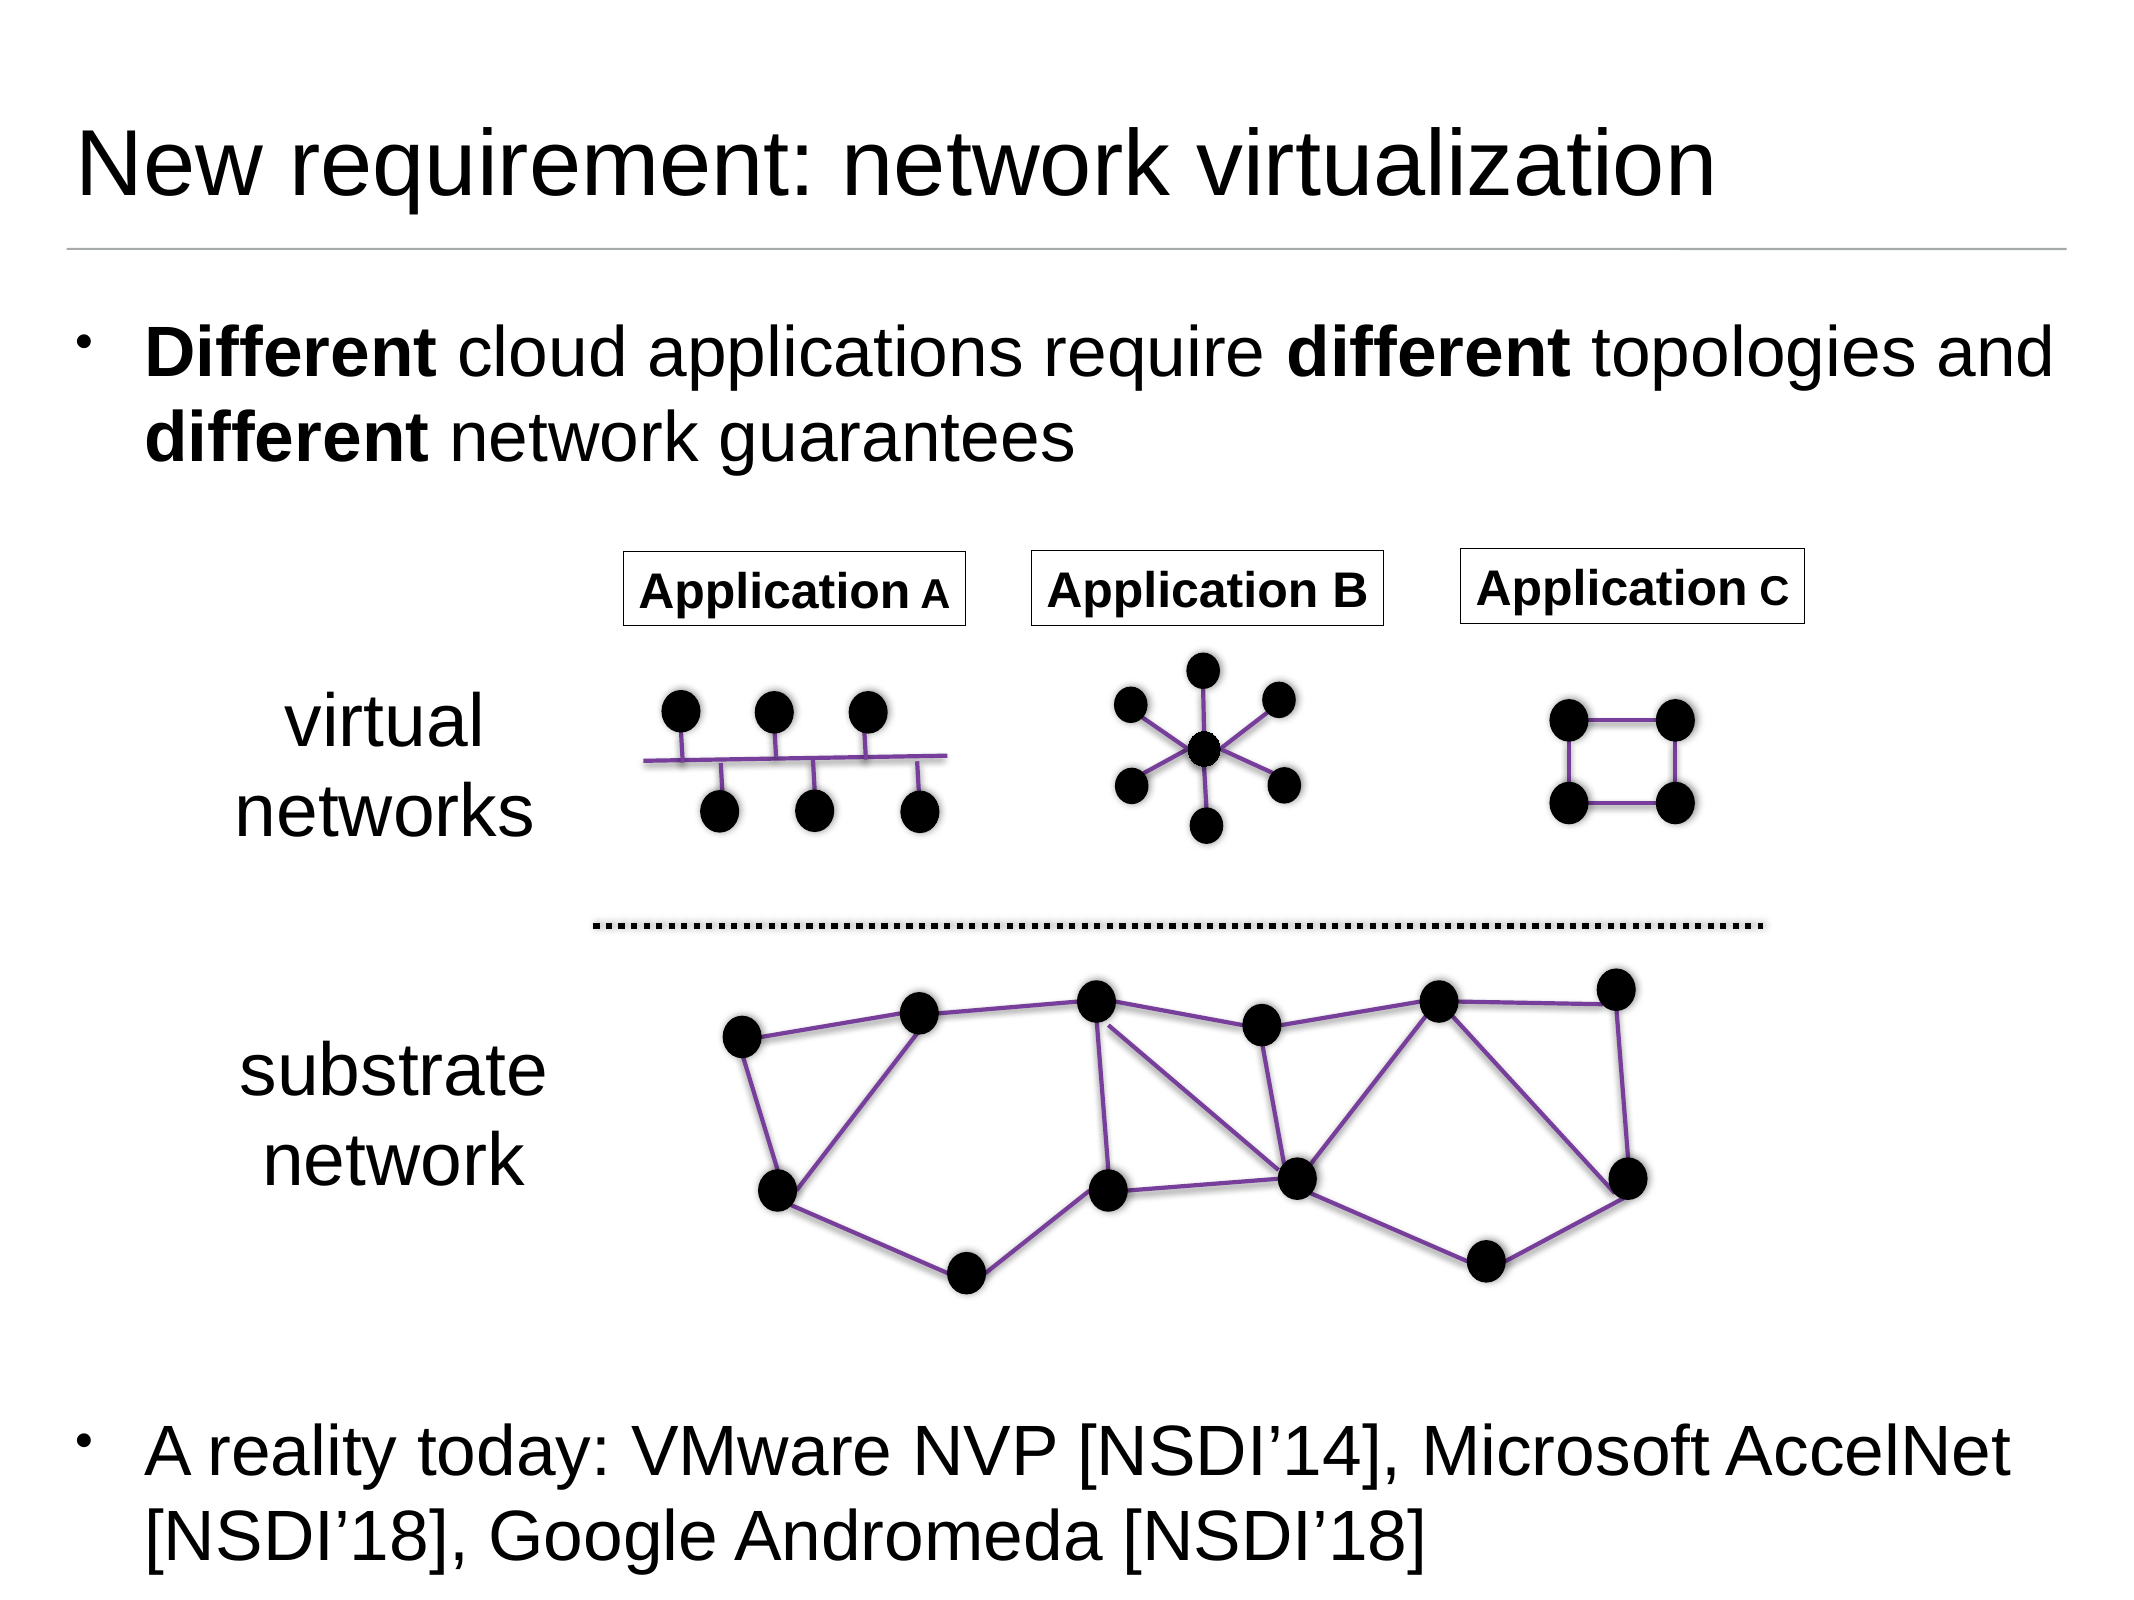

# New requirement: network virtualization
Different cloud applications require different topologies and different network guarantees

A reality today: VMware NVP [NSDI’14], Microsoft AccelNet [NSDI’18], Google Andromeda [NSDI’18]
Application C

Application B

Application A

virtual networks
substrate network